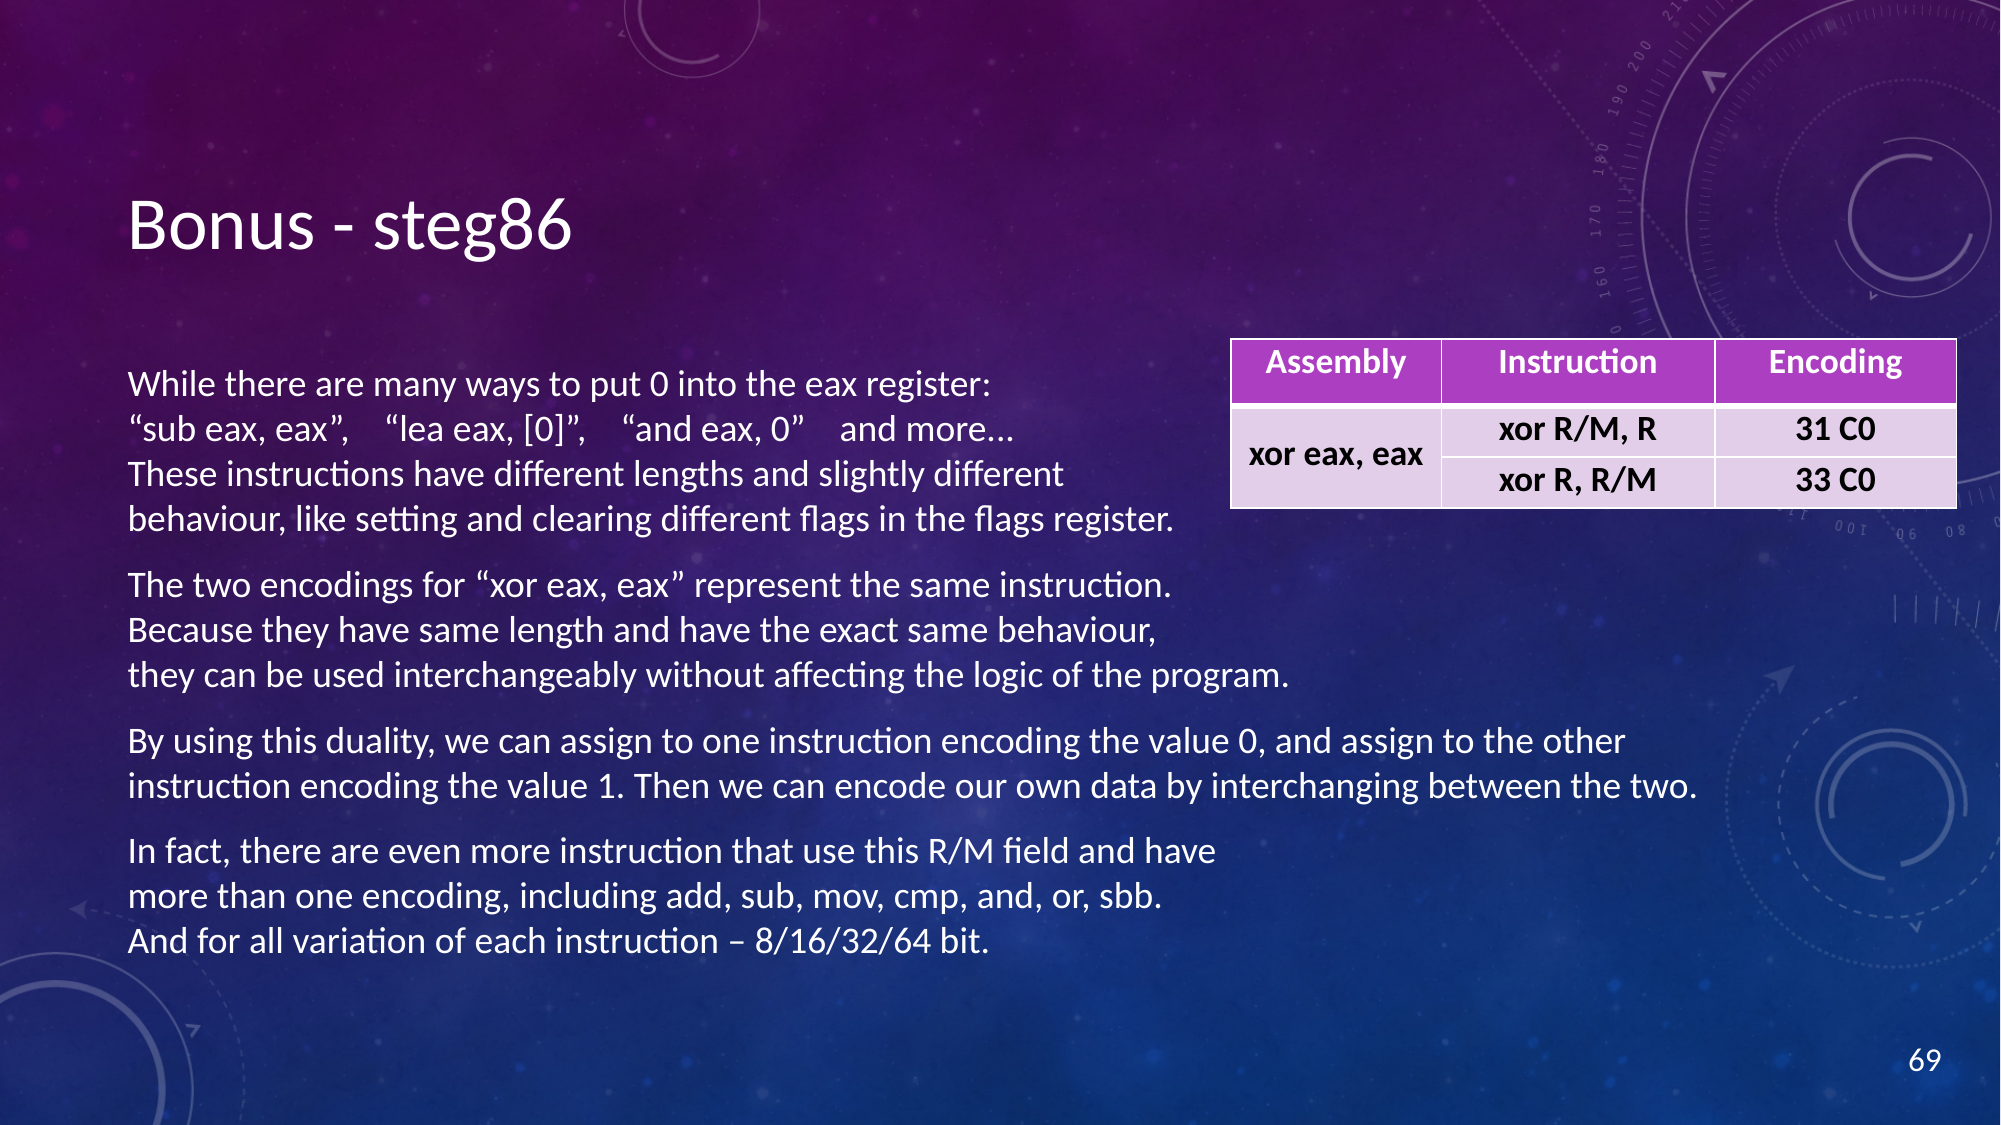

# Bonus - steg86
| Assembly | Instruction | Encoding |
| --- | --- | --- |
| xor eax, eax | xor R/M, R | 31 C0 |
|  | xor R, R/M | 33 C0 |
While there are many ways to put 0 into the eax register:
“sub eax, eax”,    “lea eax, [0]”,    “and eax, 0”    and more...
These instructions have different lengths and slightly different
behaviour, like setting and clearing different flags in the flags register.
The two encodings for “xor eax, eax” represent the same instruction.
Because they have same length and have the exact same behaviour,
they can be used interchangeably without affecting the logic of the program.
By using this duality, we can assign to one instruction encoding the value 0, and assign to the other instruction encoding the value 1. Then we can encode our own data by interchanging between the two.
In fact, there are even more instruction that use this R/M field and have
more than one encoding, including add, sub, mov, cmp, and, or, sbb.
And for all variation of each instruction – 8/16/32/64 bit.
69